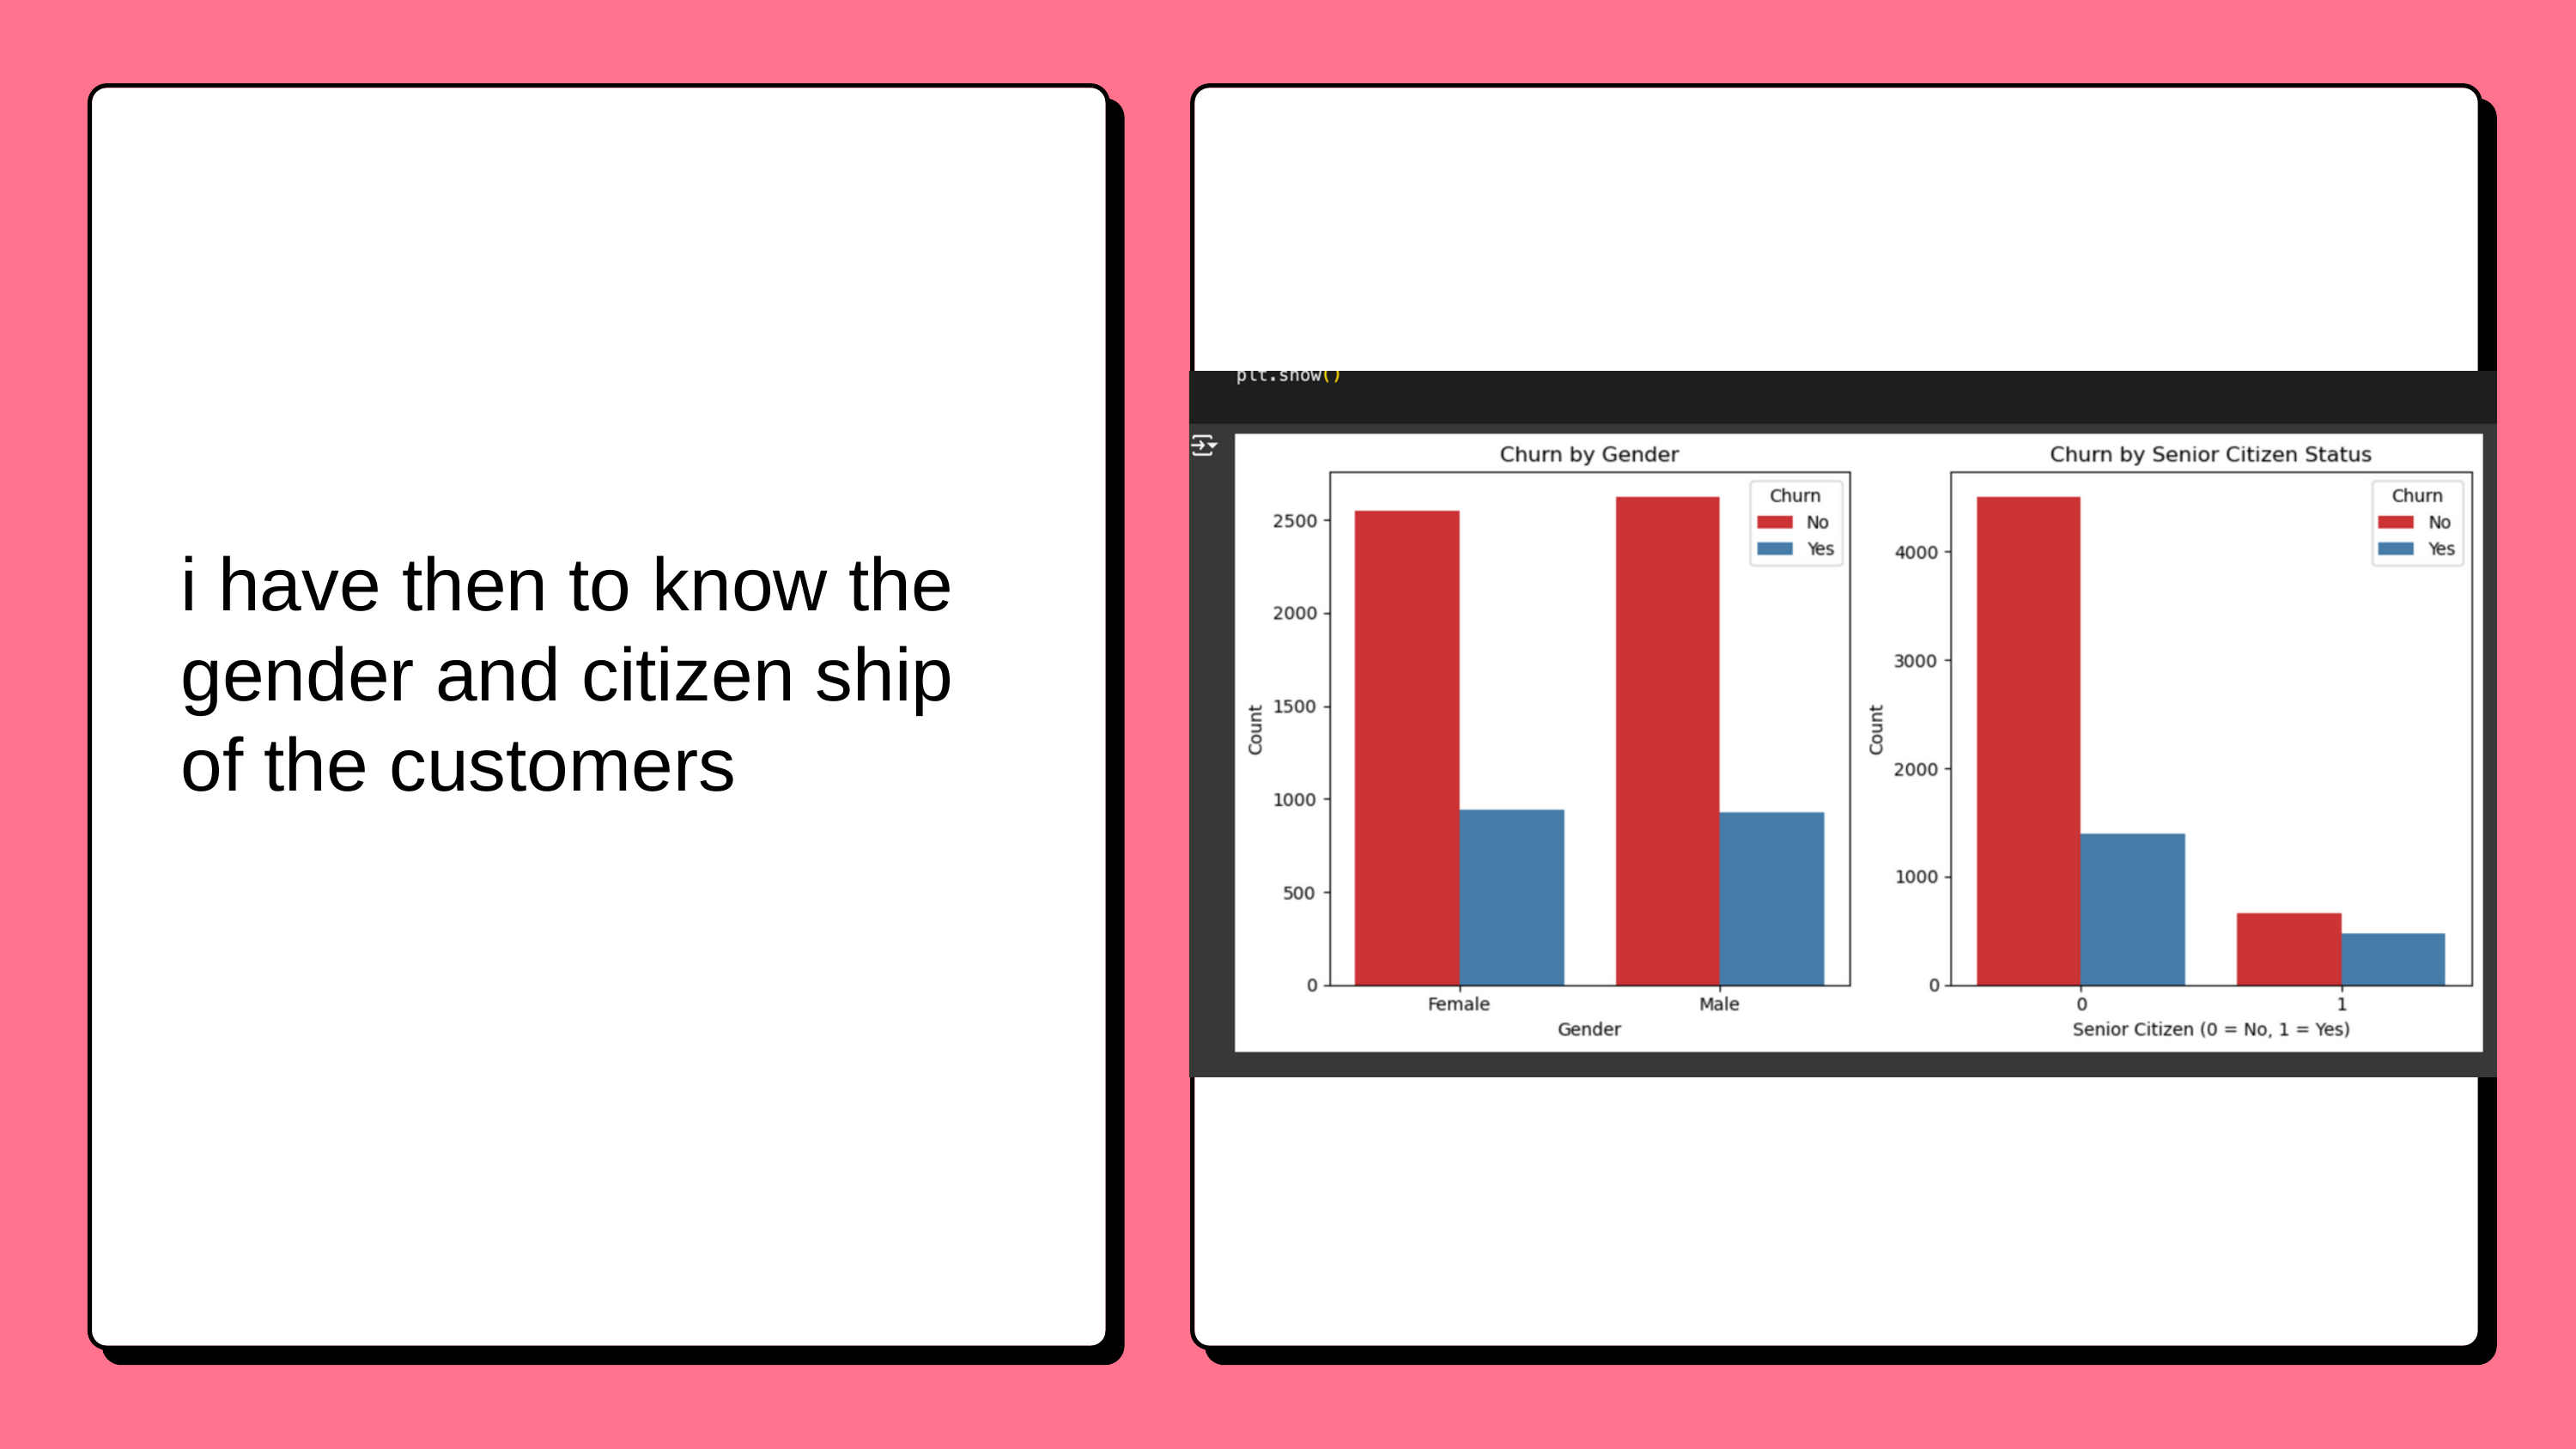

i have then to know the gender and citizen ship of the customers